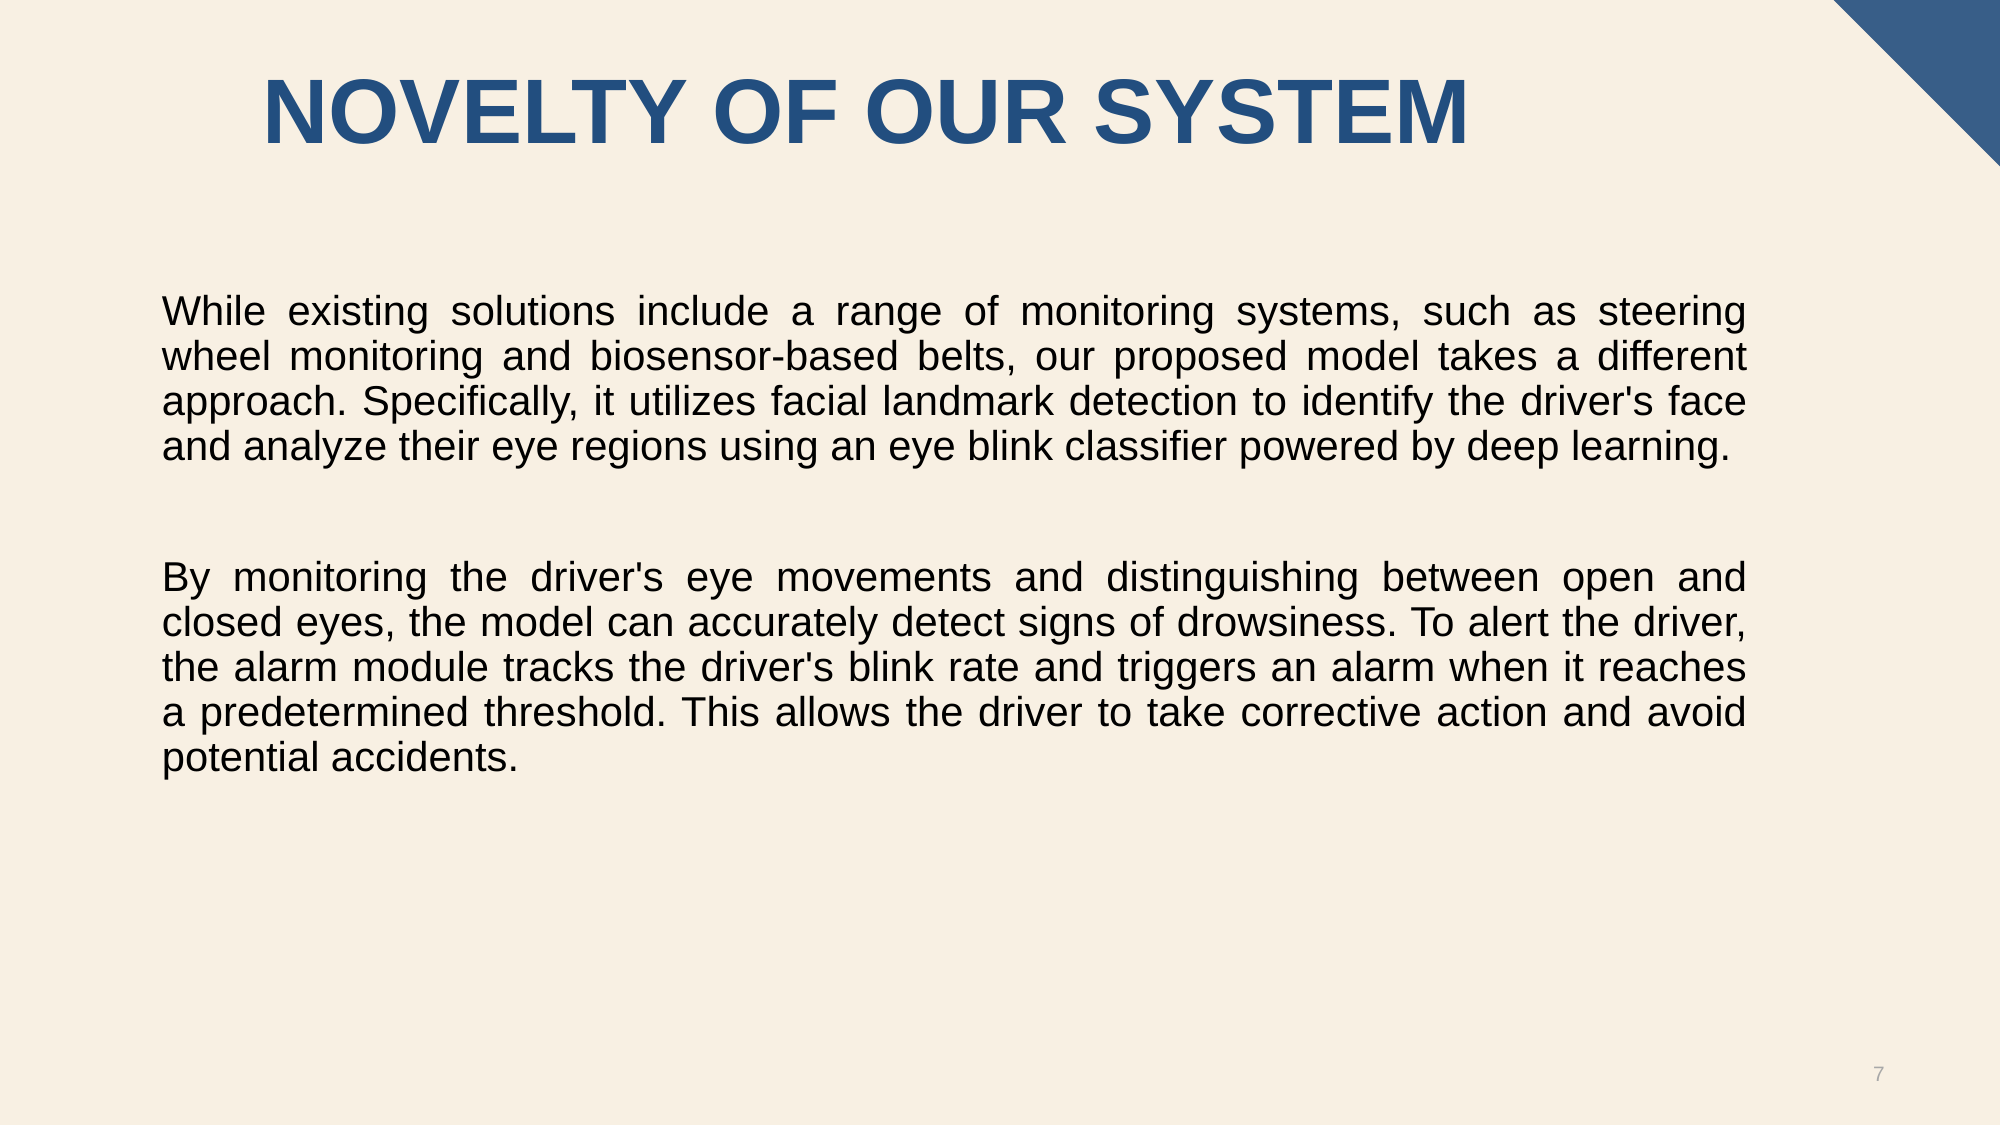

# Novelty of our system
While existing solutions include a range of monitoring systems, such as steering wheel monitoring and biosensor-based belts, our proposed model takes a different approach. Specifically, it utilizes facial landmark detection to identify the driver's face and analyze their eye regions using an eye blink classifier powered by deep learning.

By monitoring the driver's eye movements and distinguishing between open and closed eyes, the model can accurately detect signs of drowsiness. To alert the driver, the alarm module tracks the driver's blink rate and triggers an alarm when it reaches a predetermined threshold. This allows the driver to take corrective action and avoid potential accidents.
7